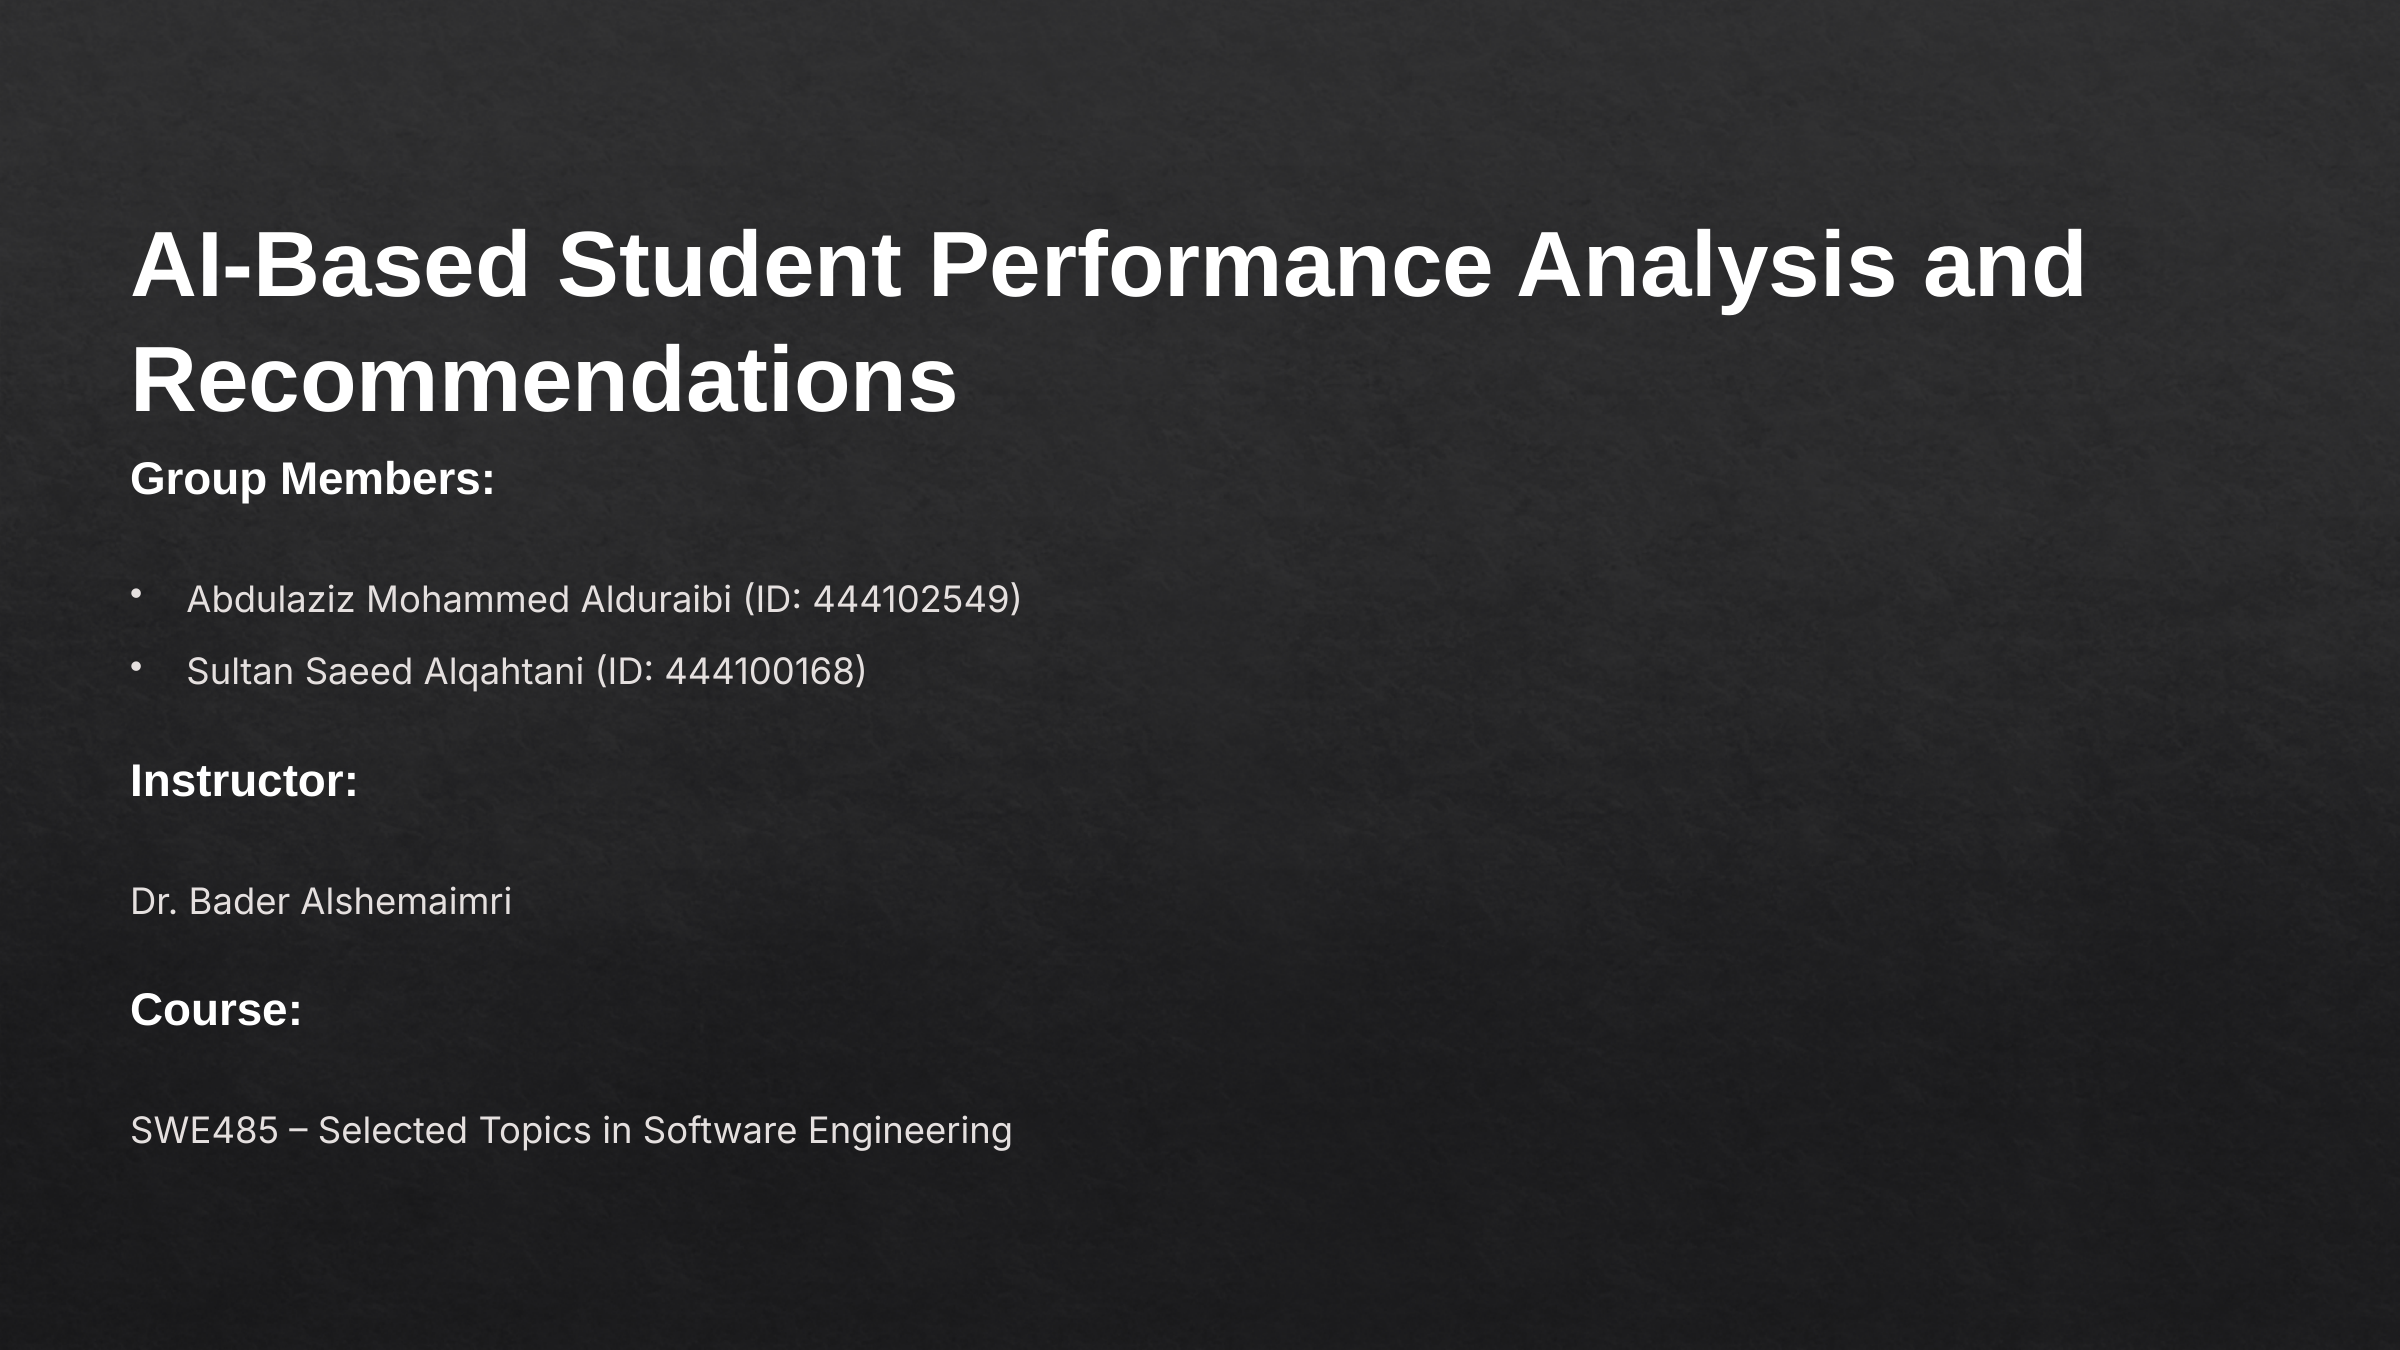

AI-Based Student Performance Analysis and Recommendations
Group Members:
Abdulaziz Mohammed Alduraibi (ID: 444102549)
Sultan Saeed Alqahtani (ID: 444100168)
Instructor:
Dr. Bader Alshemaimri
Course:
SWE485 – Selected Topics in Software Engineering